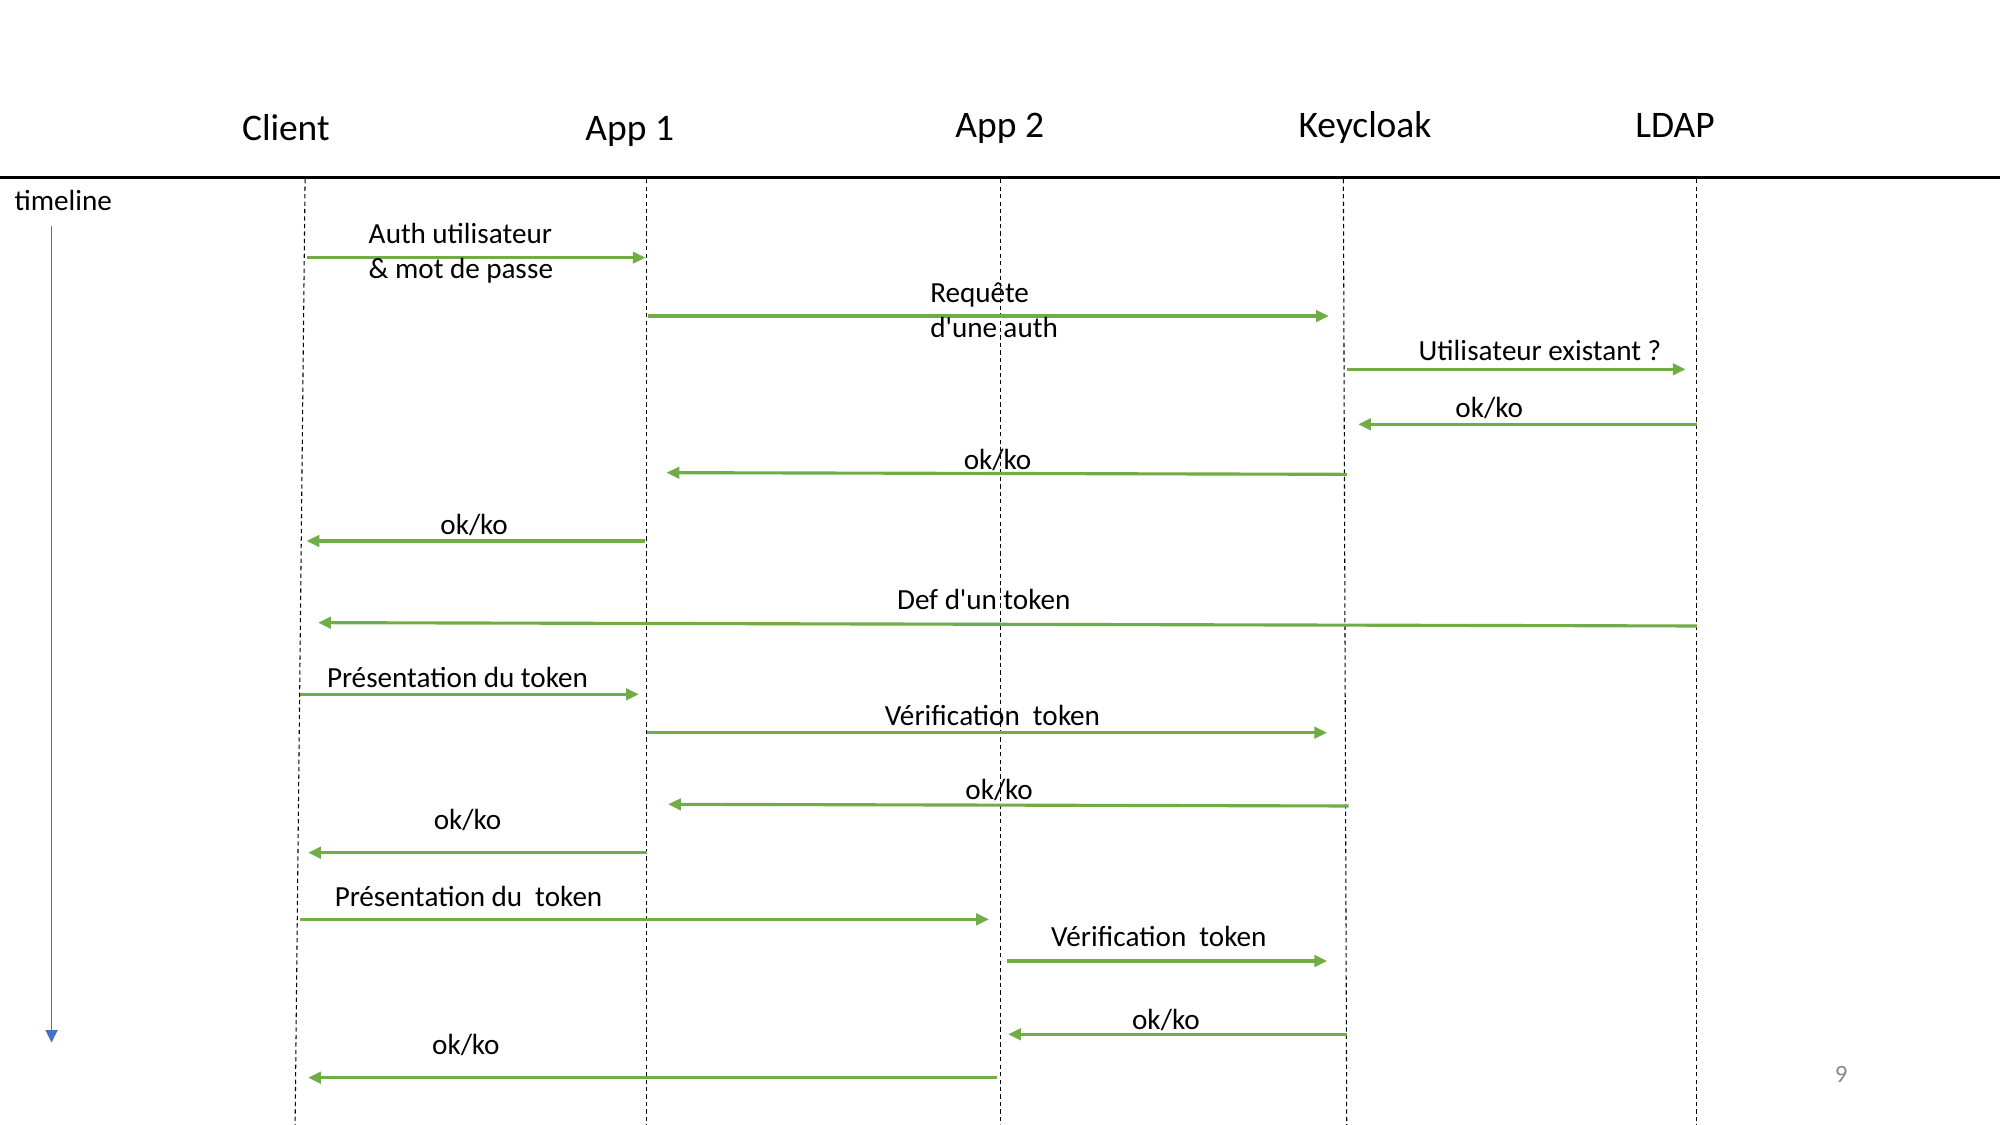

Keycloak
LDAP
App 2
App 1
Client
timeline
Auth utilisateur & mot de passe
Requête d'une auth
Utilisateur existant ?
ok/ko
ok/ko
ok/ko
Def d'un token
Présentation du token
Vérification  token
ok/ko
ok/ko
Présentation du  token
Vérification  token
ok/ko
ok/ko
9